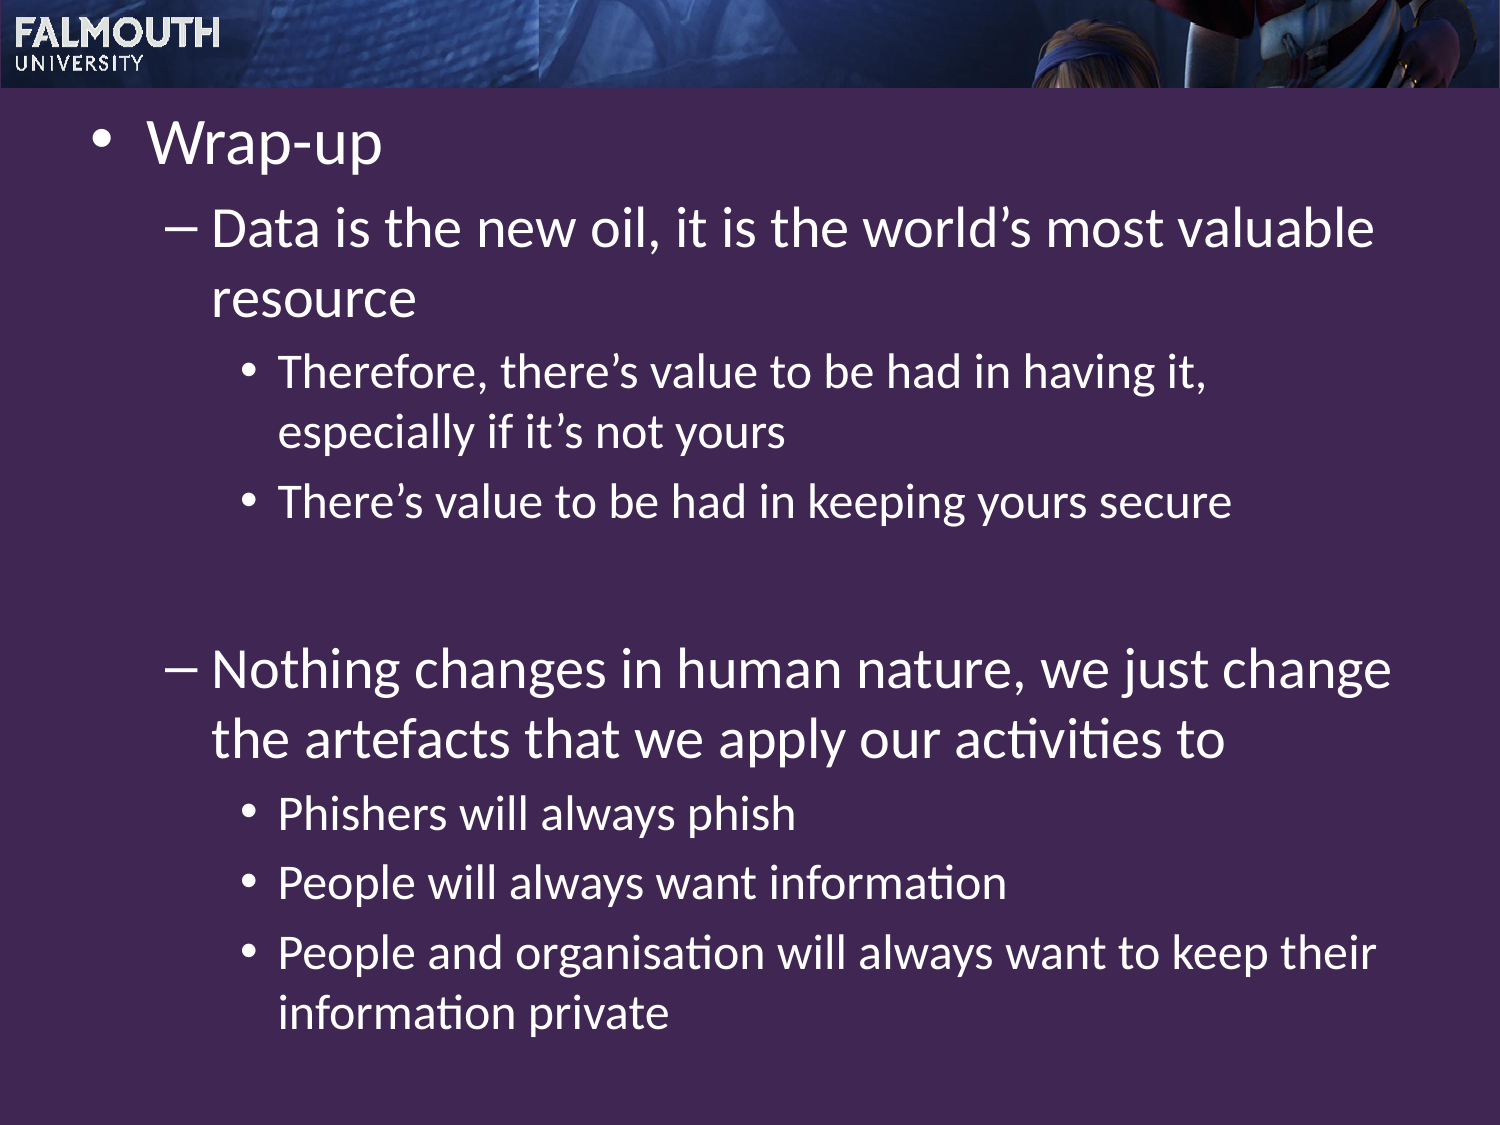

Wrap-up
Data is the new oil, it is the world’s most valuable resource
Therefore, there’s value to be had in having it, especially if it’s not yours
There’s value to be had in keeping yours secure

Nothing changes in human nature, we just change the artefacts that we apply our activities to
Phishers will always phish
People will always want information
People and organisation will always want to keep their information private